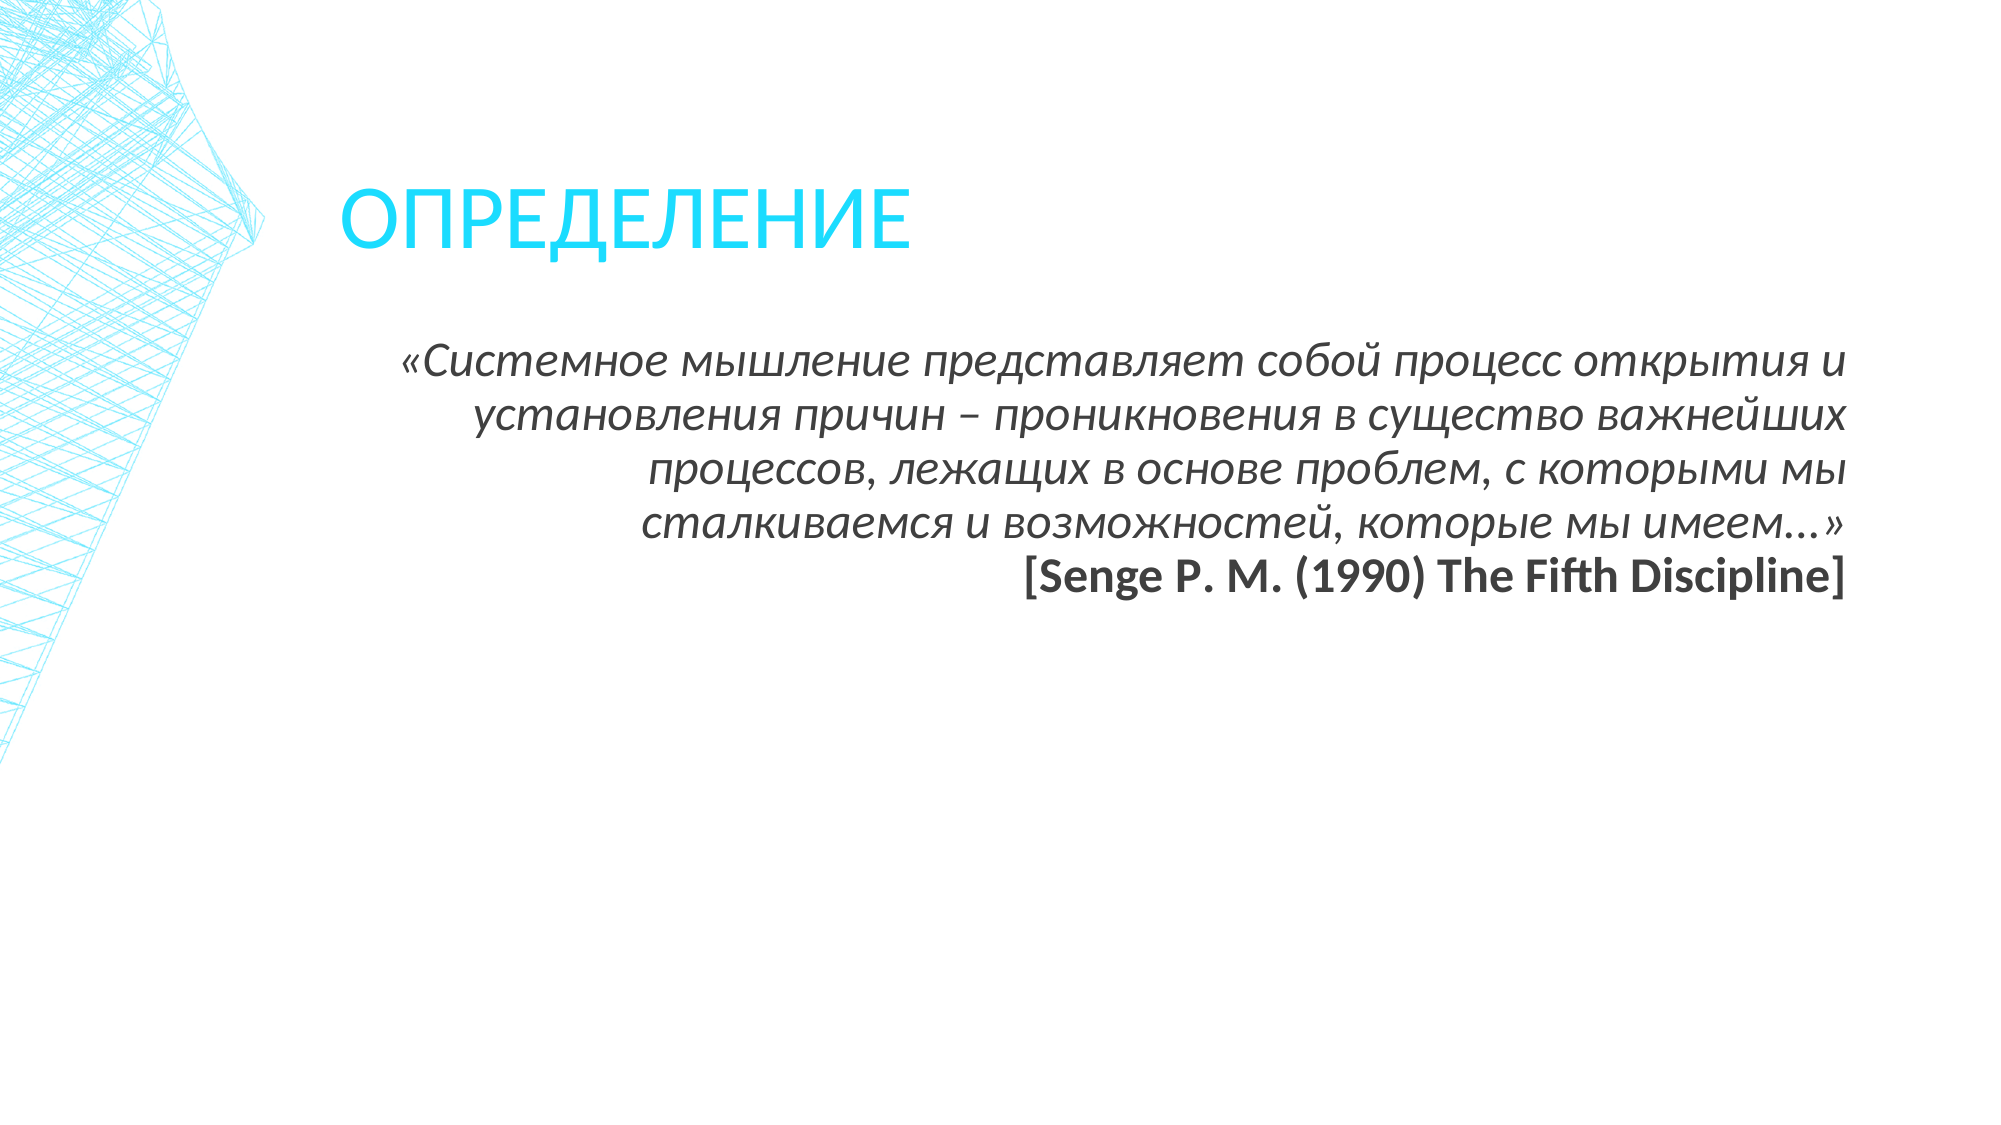

# определение
«Системное мышление представляет собой процесс открытия и установления причин – проникновения в существо важнейших процессов, лежащих в основе проблем, с которыми мы сталкиваемся и возможностей, которые мы имеем...»
	 [Senge P. M. (1990) The Fifth Discipline]